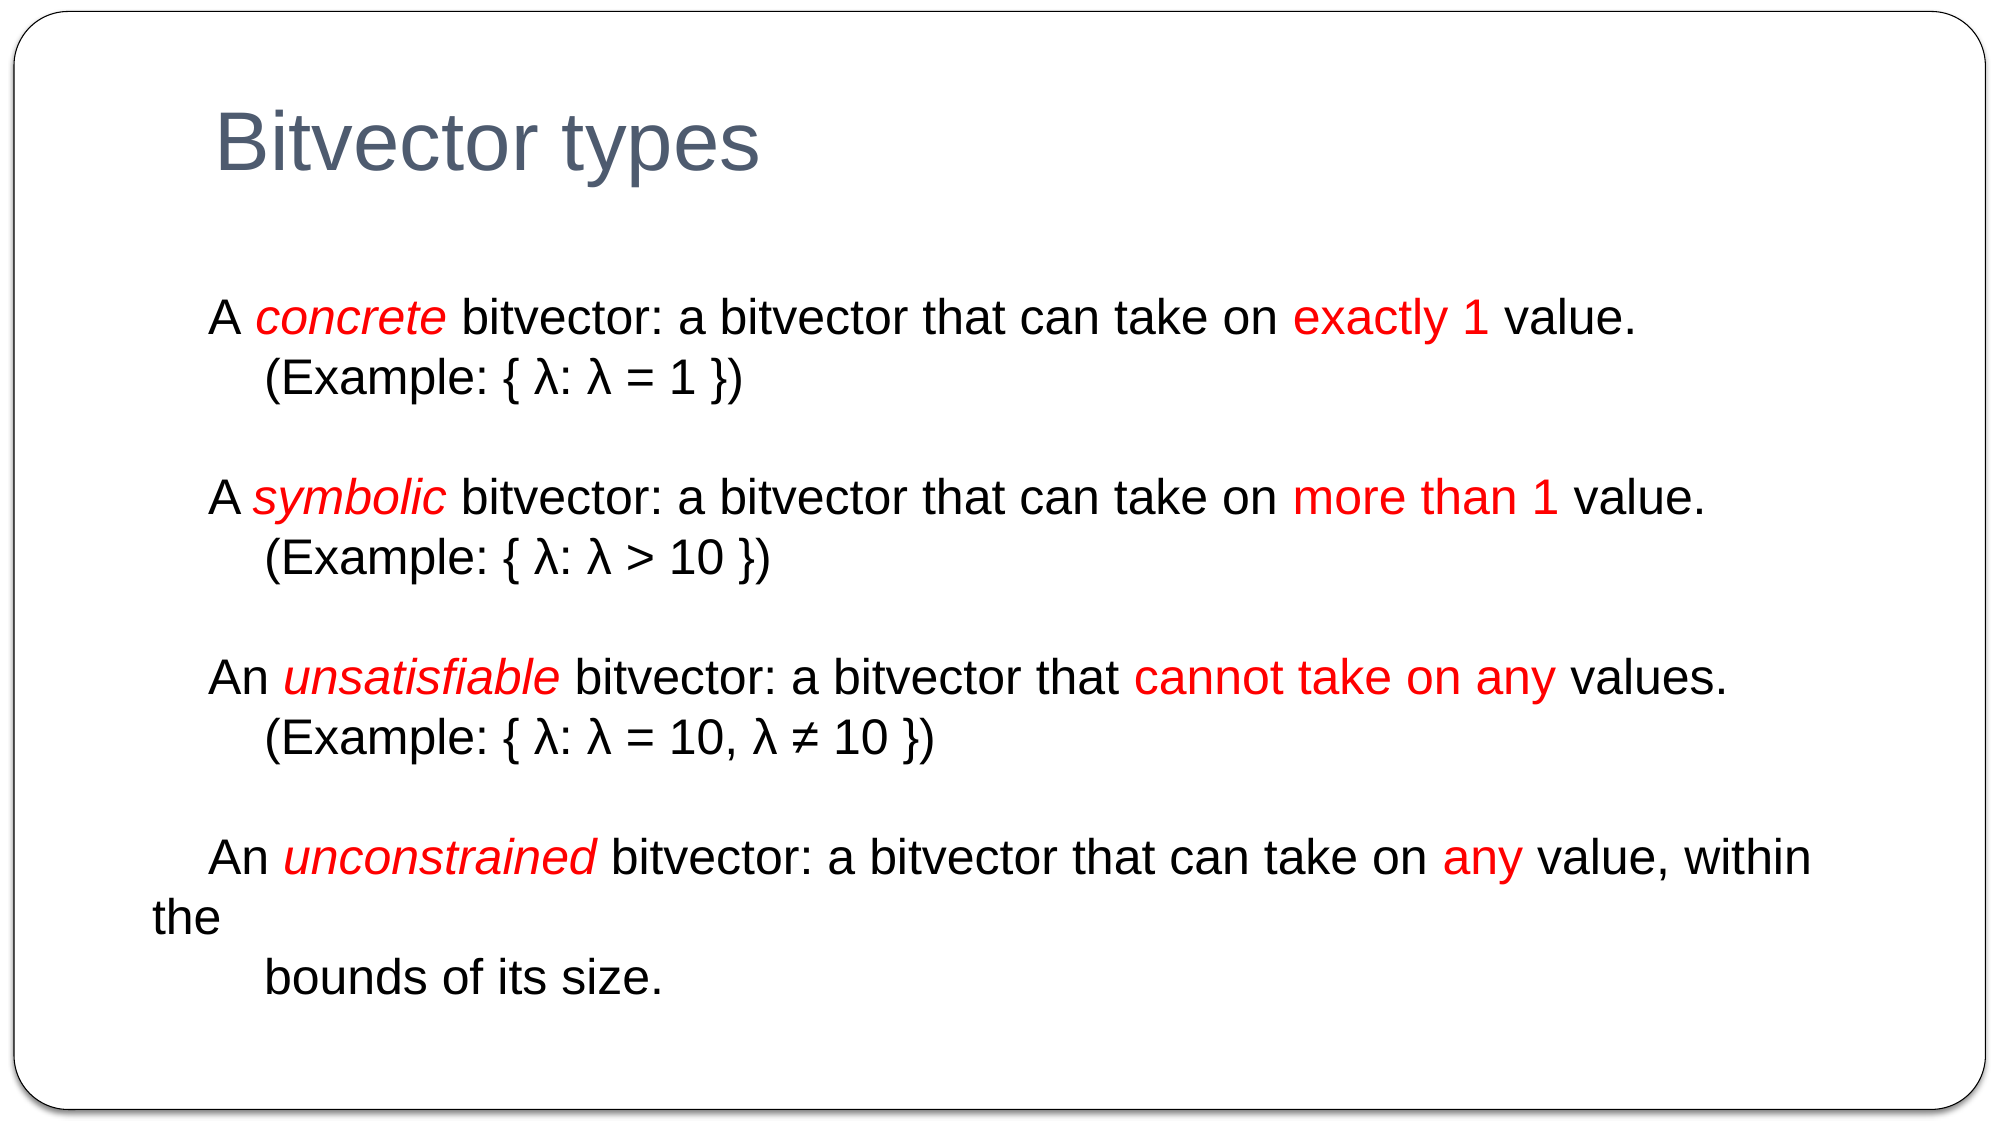

# Bitvector types
    A concrete bitvector: a bitvector that can take on exactly 1 value.
        (Example: { λ: λ = 1 })

    A symbolic bitvector: a bitvector that can take on more than 1 value.
        (Example: { λ: λ > 10 })

    An unsatisfiable bitvector: a bitvector that cannot take on any values.
        (Example: { λ: λ = 10, λ ≠ 10 })

    An unconstrained bitvector: a bitvector that can take on any value, within the
        bounds of its size.